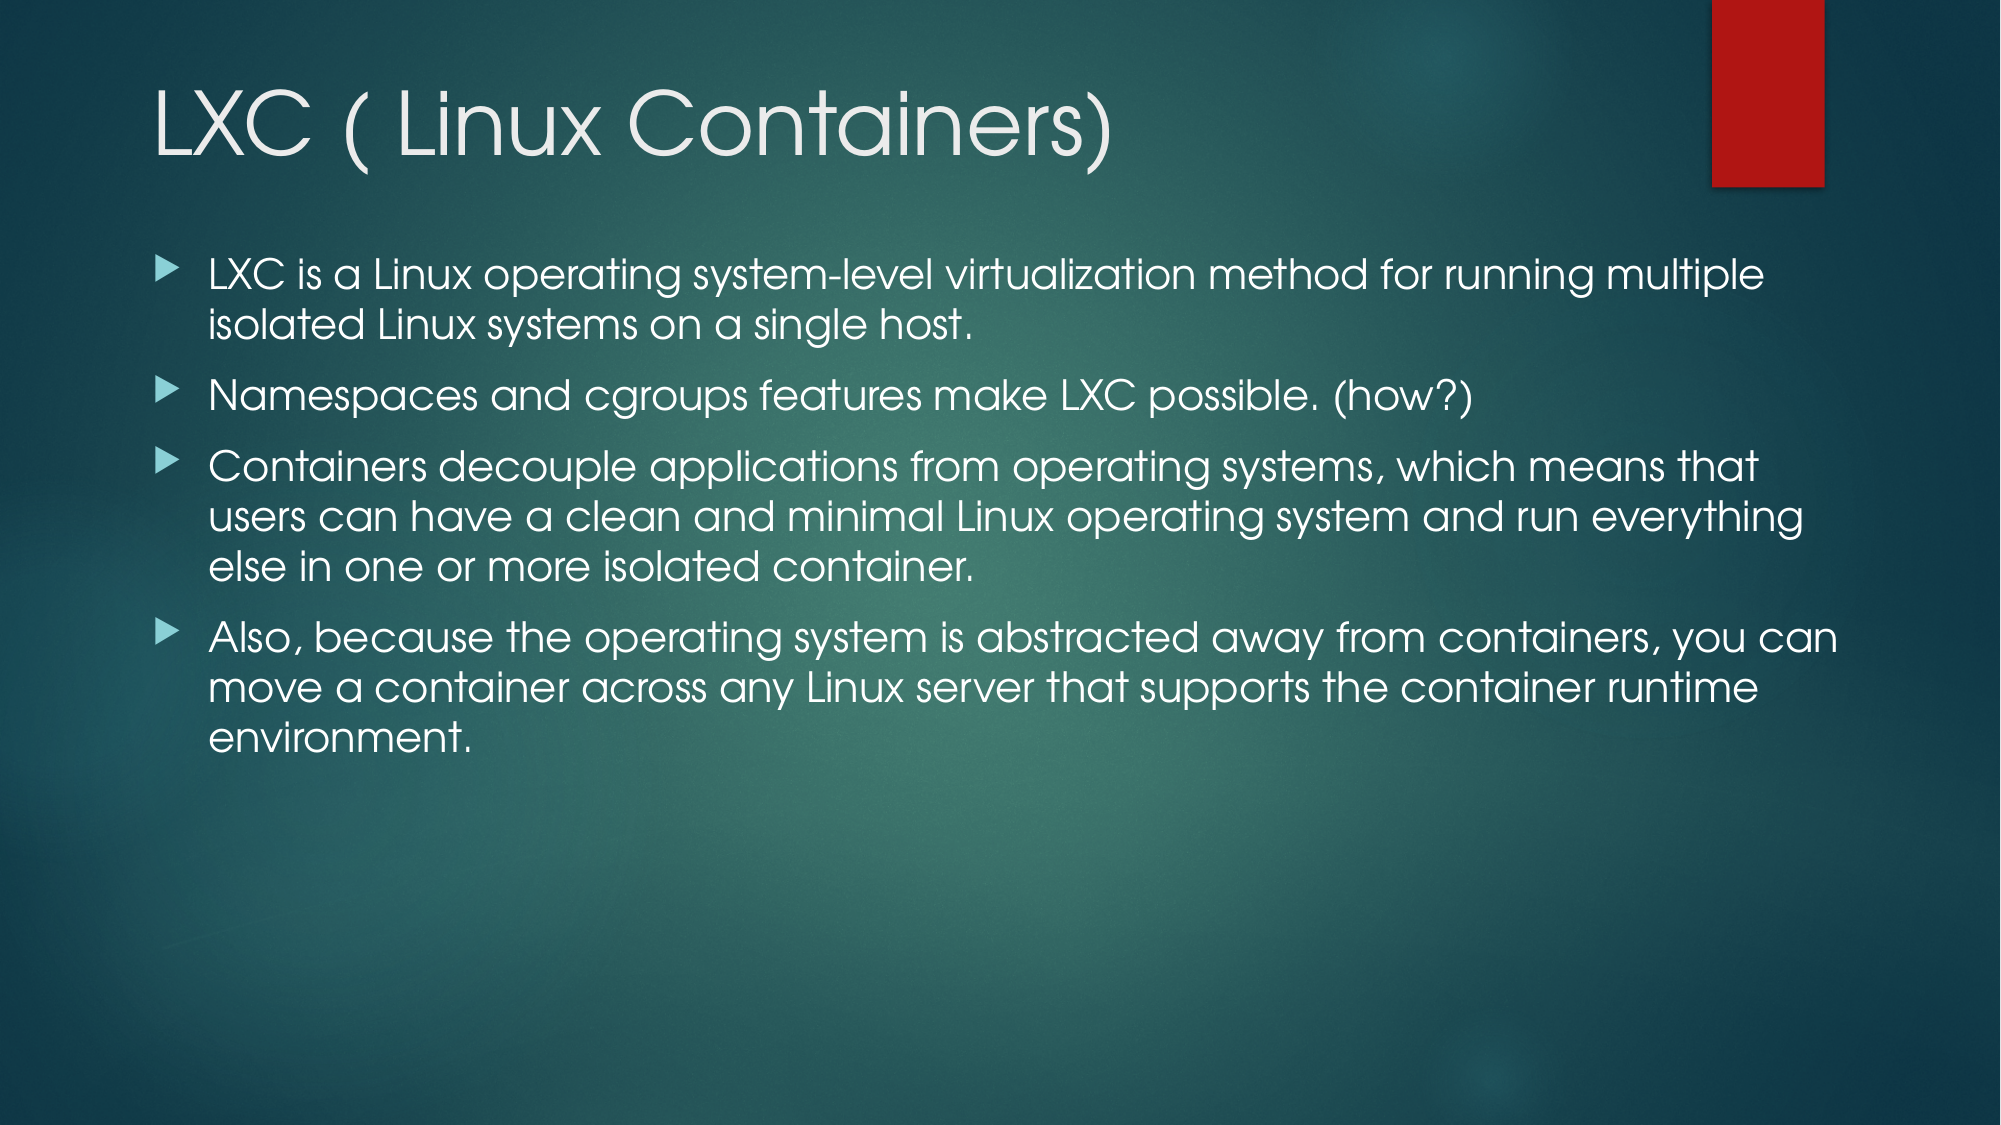

# LXC ( Linux Containers)
LXC is a Linux operating system-level virtualization method for running multiple isolated Linux systems on a single host.
Namespaces and cgroups features make LXC possible. (how?)
Containers decouple applications from operating systems, which means that users can have a clean and minimal Linux operating system and run everything else in one or more isolated container.
Also, because the operating system is abstracted away from containers, you can move a container across any Linux server that supports the container runtime environment.